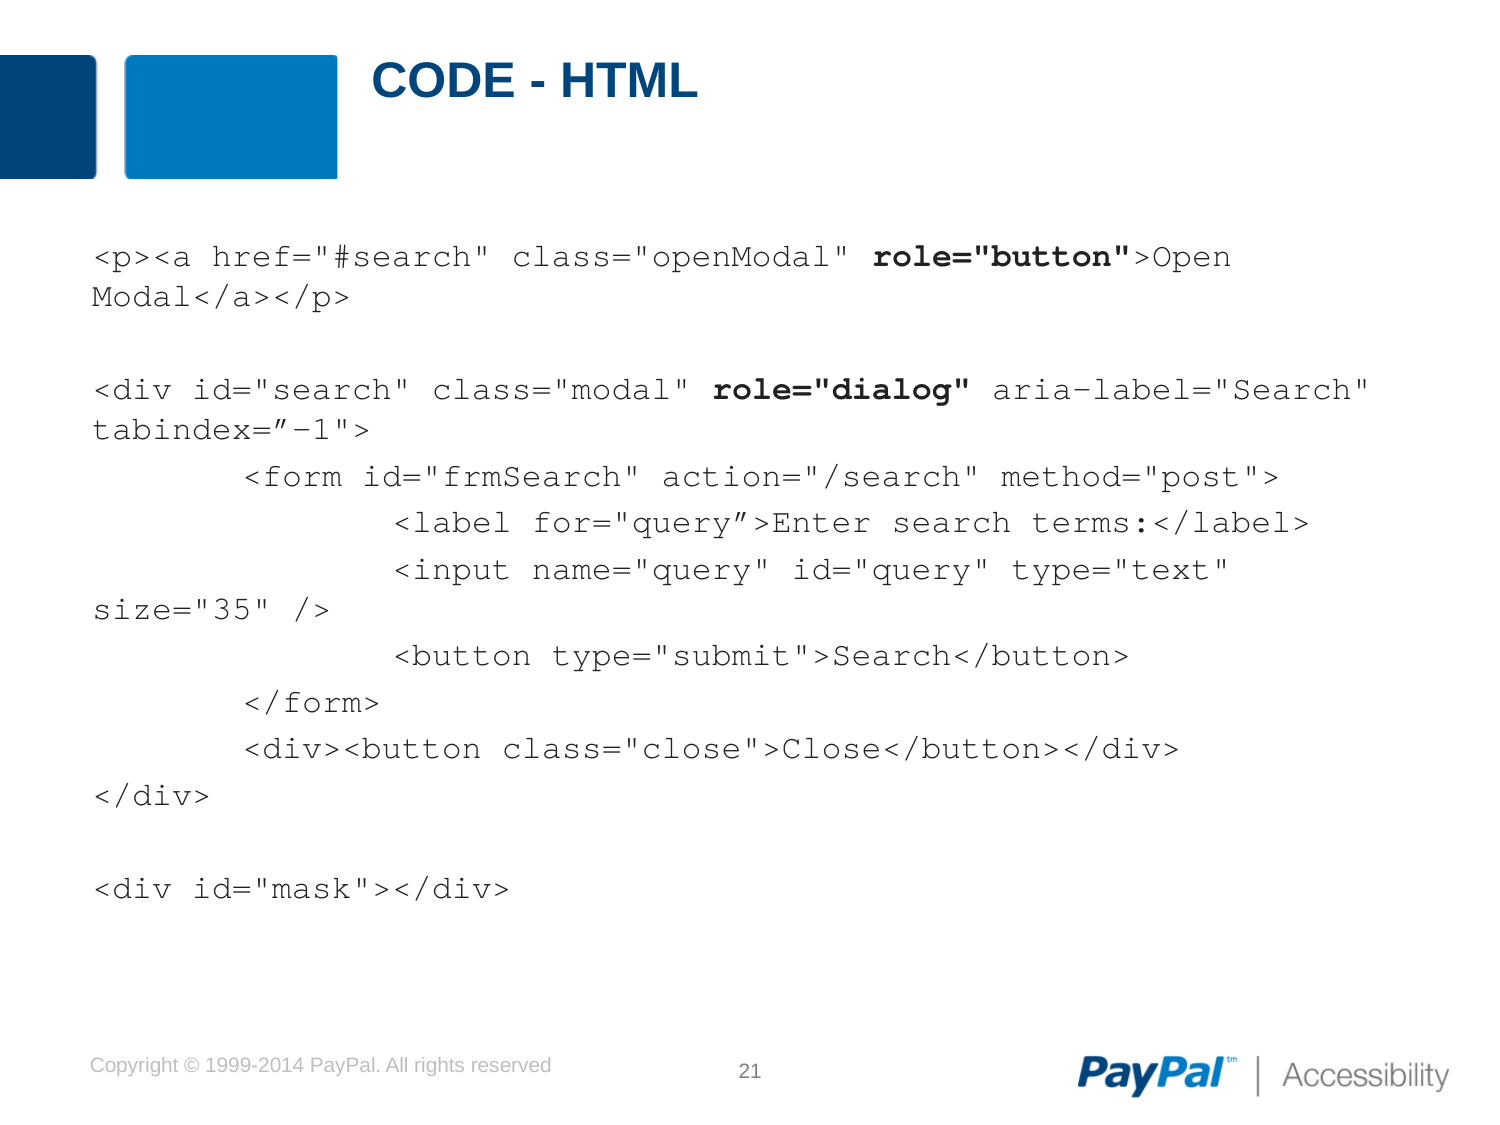

# Code - HTML
<p><a href="#search" class="openModal" role="button">Open Modal</a></p>

<div id="search" class="modal" role="dialog" aria-label="Search" tabindex=”-1">
	<form id="frmSearch" action="/search" method="post">
		<label for="query”>Enter search terms:</label>
		<input name="query" id="query" type="text" size="35" />
		<button type="submit">Search</button>
	</form>
	<div><button class="close">Close</button></div>
</div>

<div id="mask"></div>